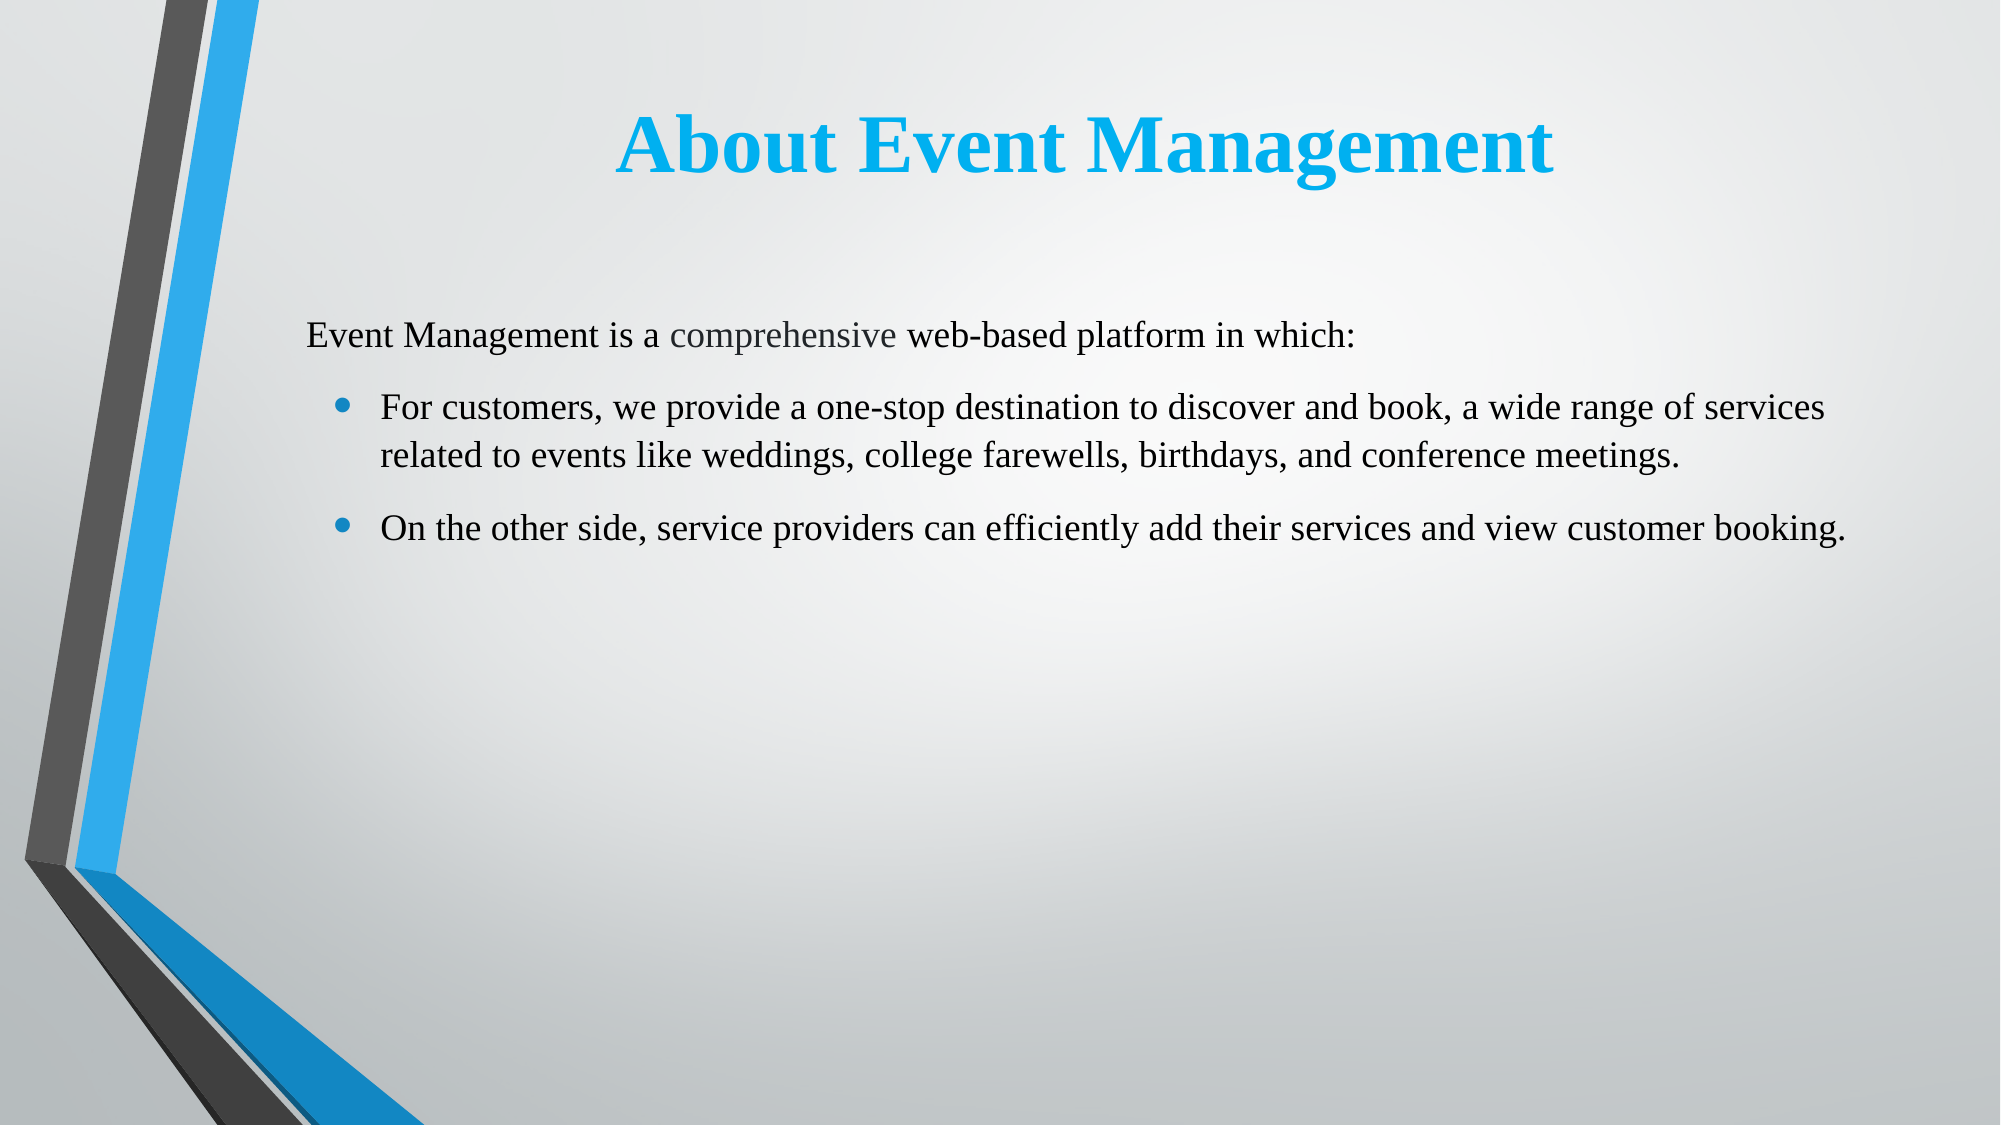

# About Event Management
     Event Management is a comprehensive web-based platform in which:
For customers, we provide a one-stop destination to discover and book, a wide range of services related to events like weddings, college farewells, birthdays, and conference meetings.
On the other side, service providers can efficiently add their services and view customer booking.